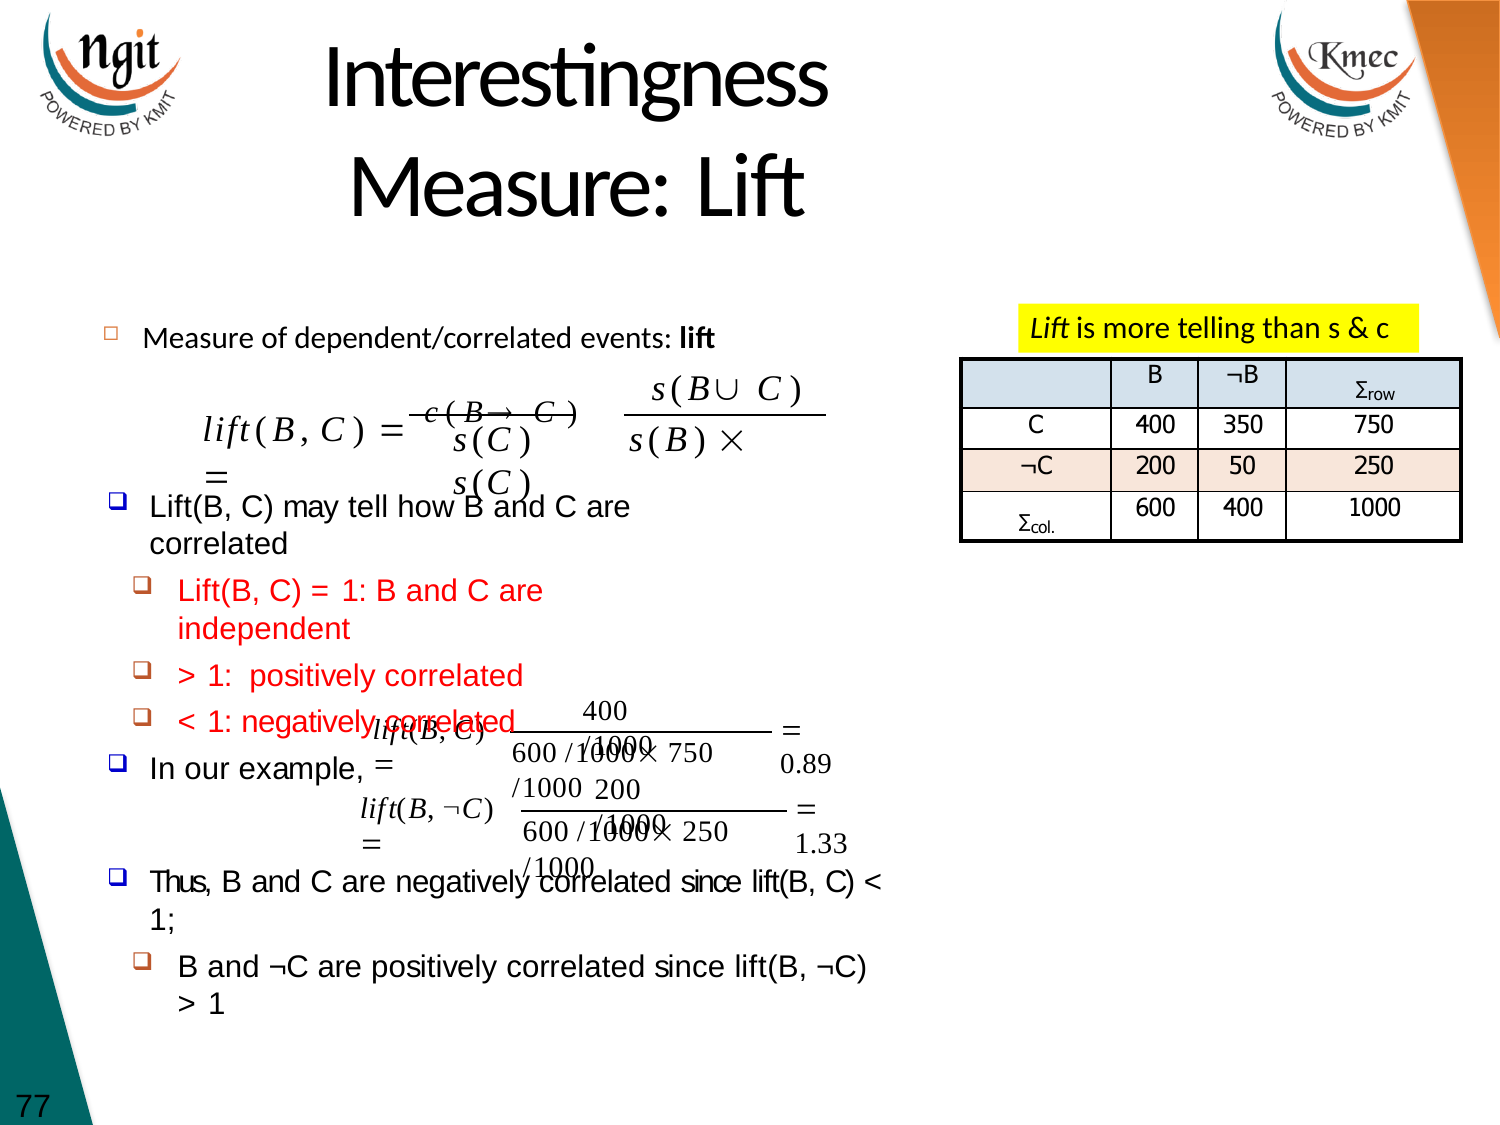

# Interestingness Measure: Lift

Lift is more telling than s & c
Measure of dependent/correlated events: lift
|  | B | ¬B | ∑row |
| --- | --- | --- | --- |
| C | 400 | 350 | 750 |
| ¬C | 200 | 50 | 250 |
| ∑col. | 600 | 400 | 1000 |
s(B∪ C)
lift(B, C) = c(B→ C)  =
s(C)	s(B) × s(C)

Lift(B, C) may tell how B and C are correlated
Lift(B, C) = 1: B and C are independent
> 1:	positively correlated
< 1: negatively correlated
In our example,
400 /1000
lift(B, C) =
= 0.89
600 /1000× 750 /1000

200 /1000
lift(B, ¬C) =
= 1.33
600 /1000× 250 /1000

Thus, B and C are negatively correlated since lift(B, C) < 1;
B and ¬C are positively correlated since lift(B, ¬C) > 1
77